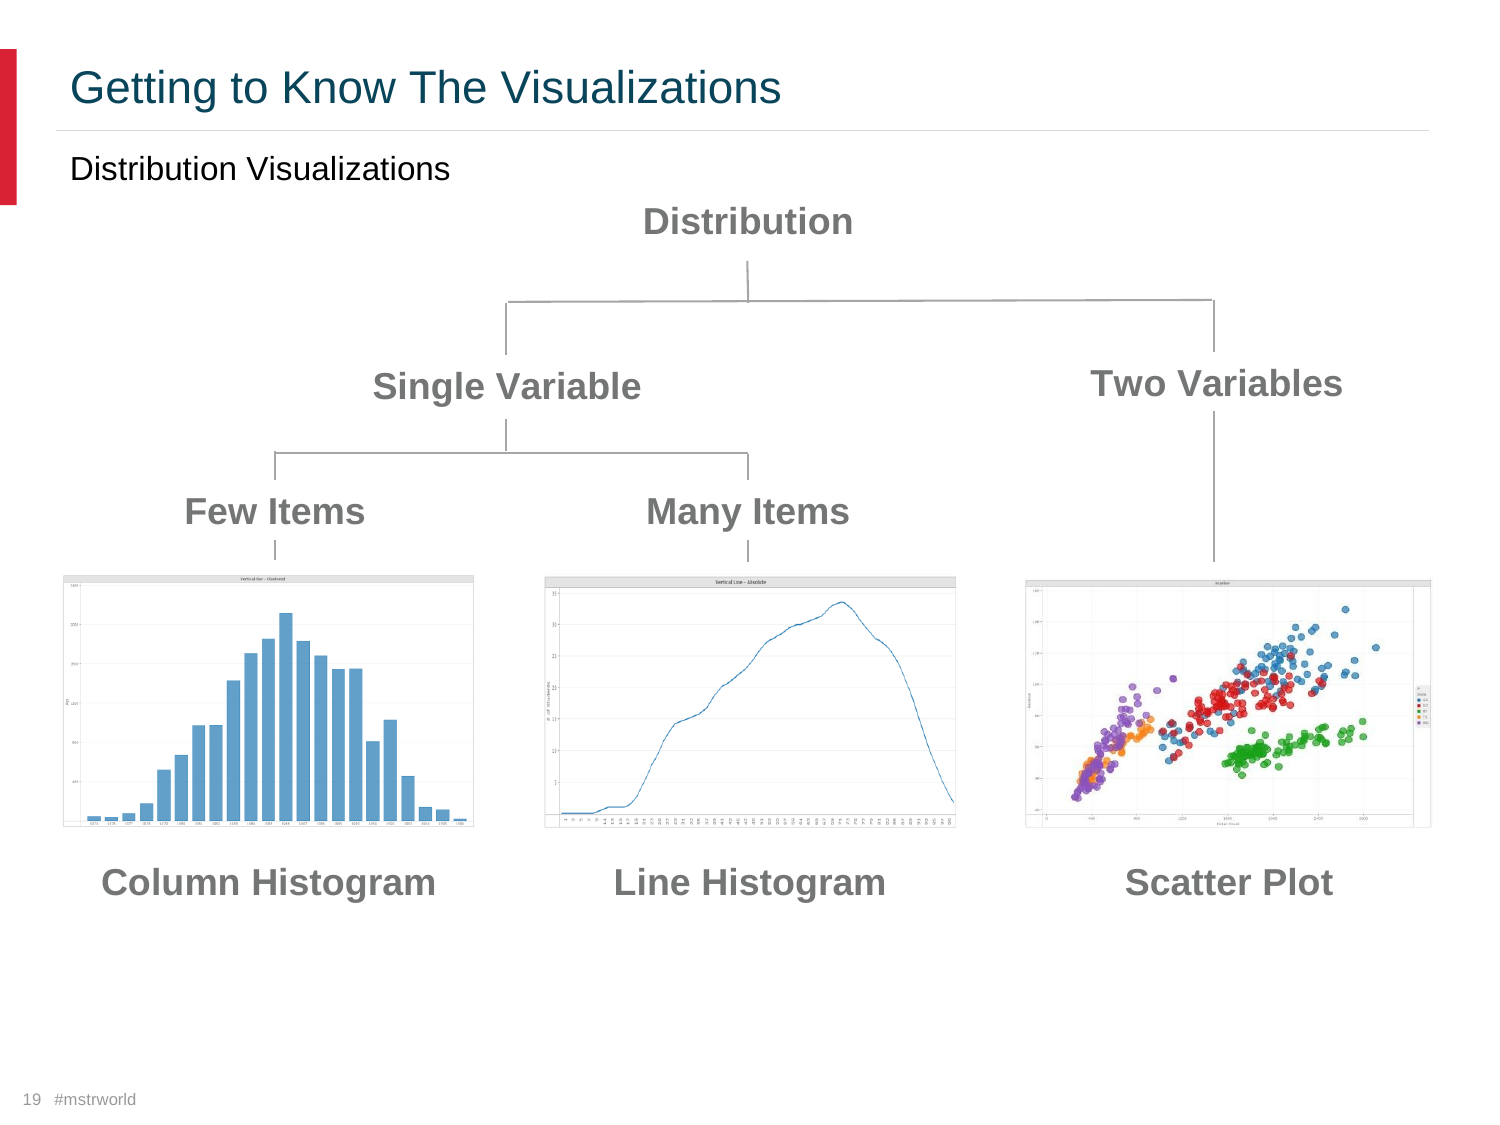

Getting to Know The Visualizations

Distribution Visualizations
Distribution

Two Variables
Single Variable

Few Items
Many Items

Column Histogram
Line Histogram
Scatter Plot
19  #mstrworld